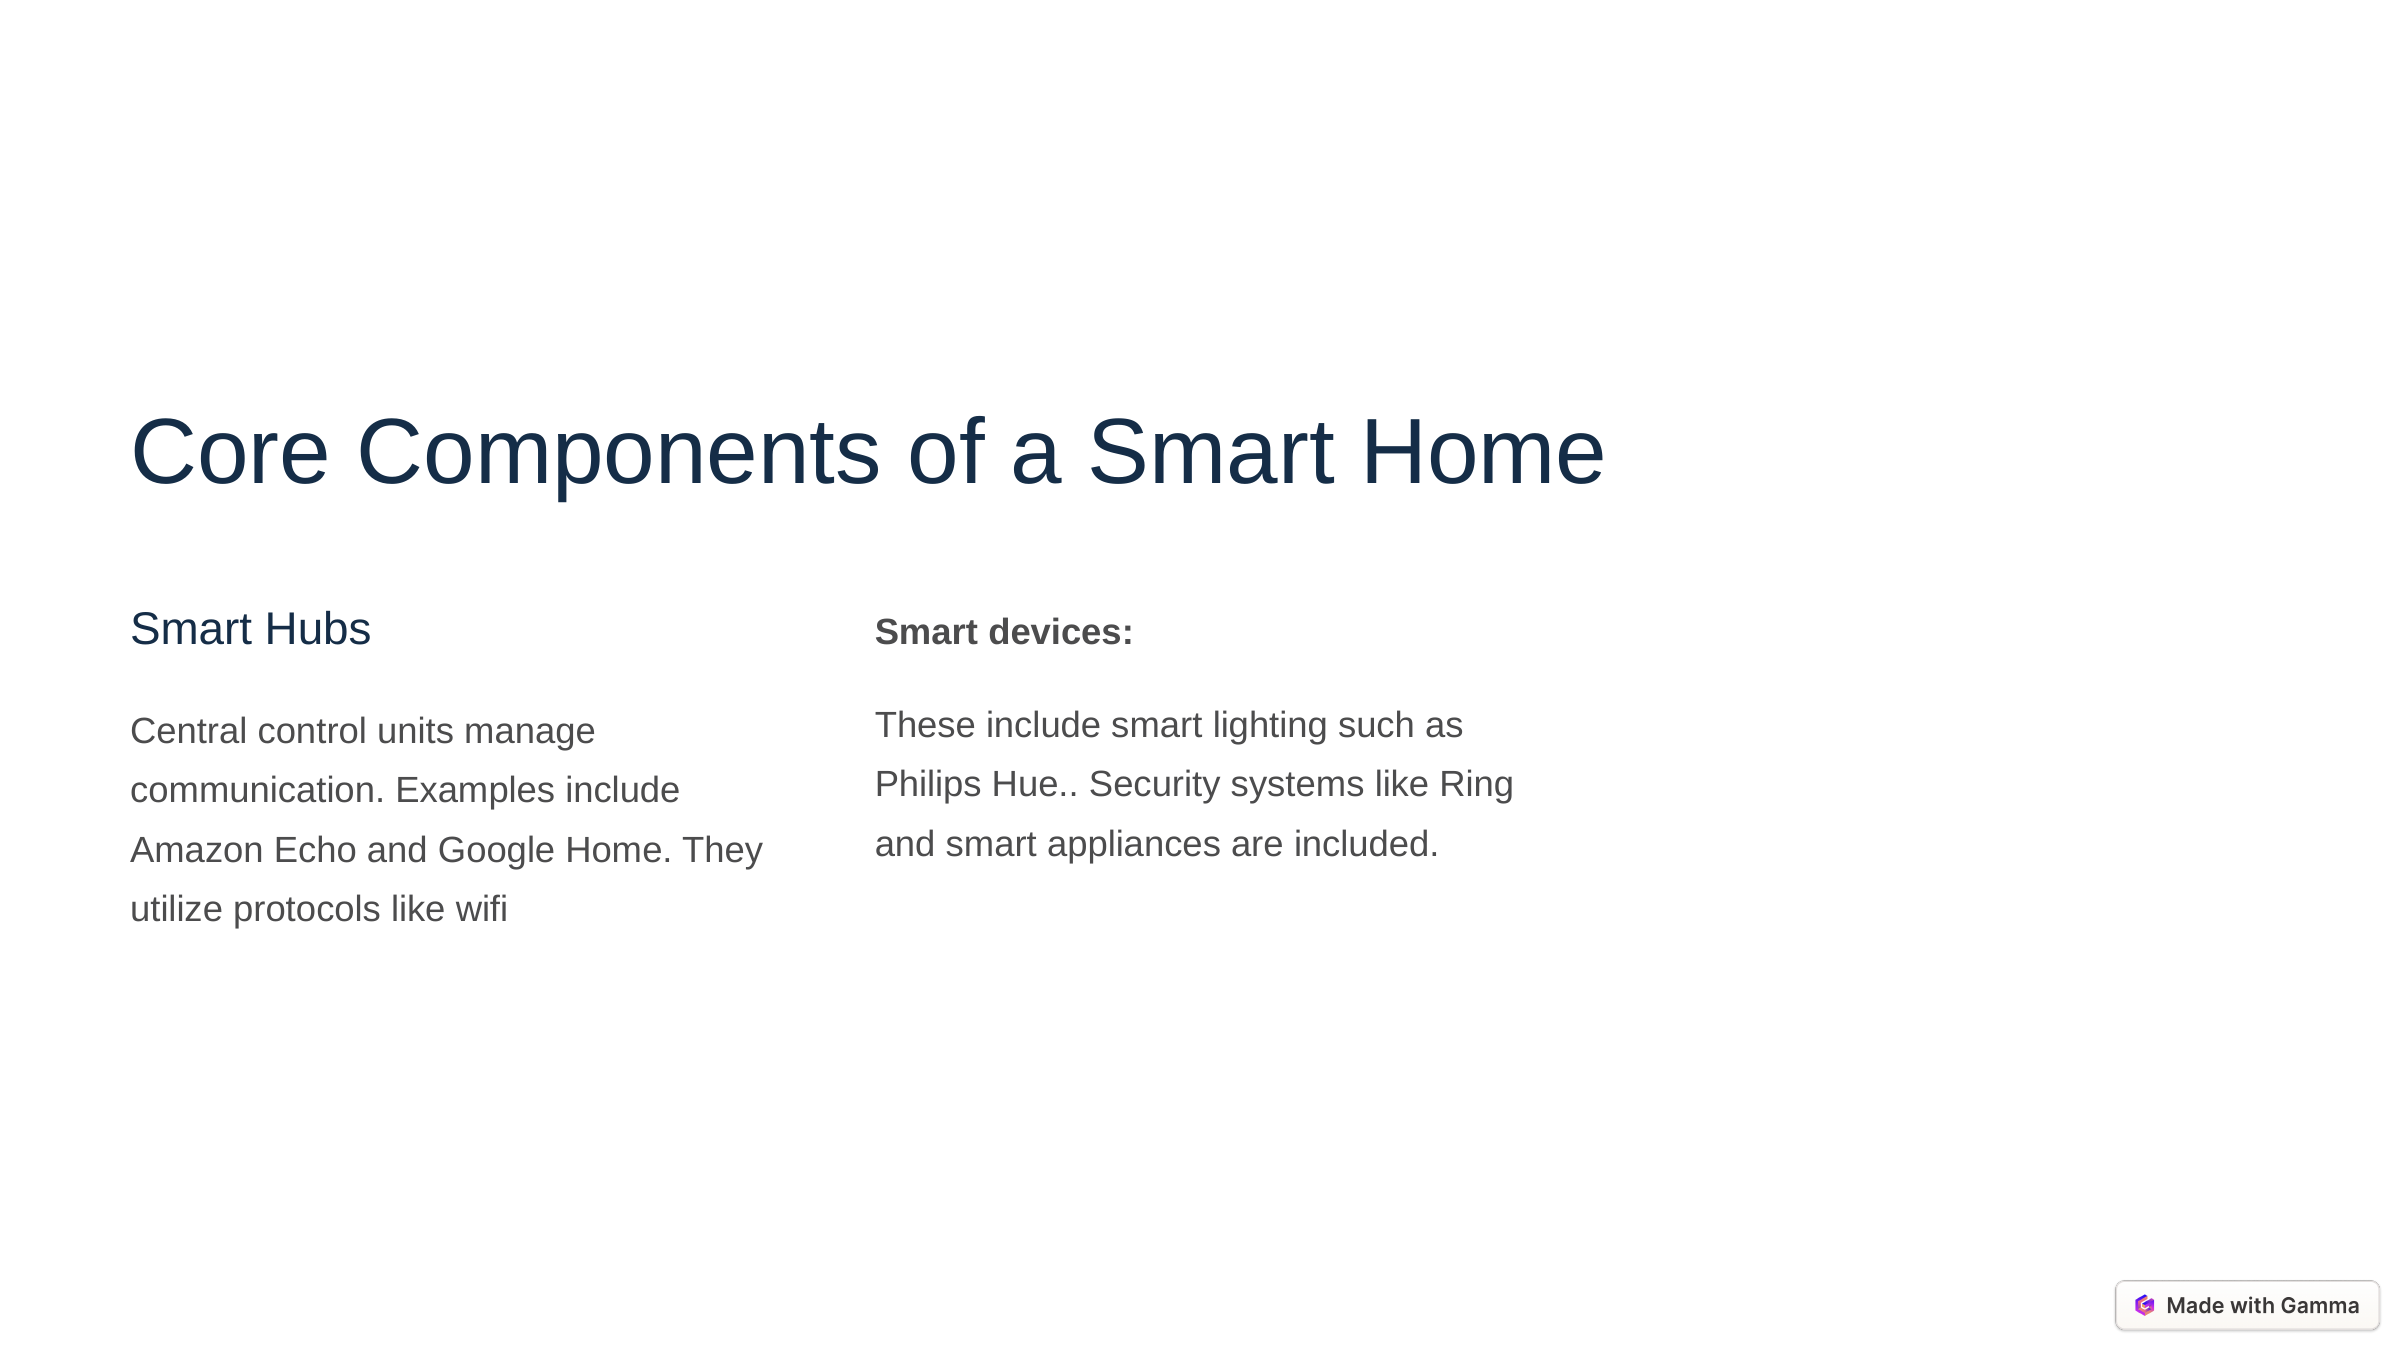

Core Components of a Smart Home
Smart devices:

Smart Hubs
These include smart lighting such as Philips Hue.. Security systems like Ring and smart appliances are included.
Central control units manage communication. Examples include Amazon Echo and Google Home. They utilize protocols like wifi